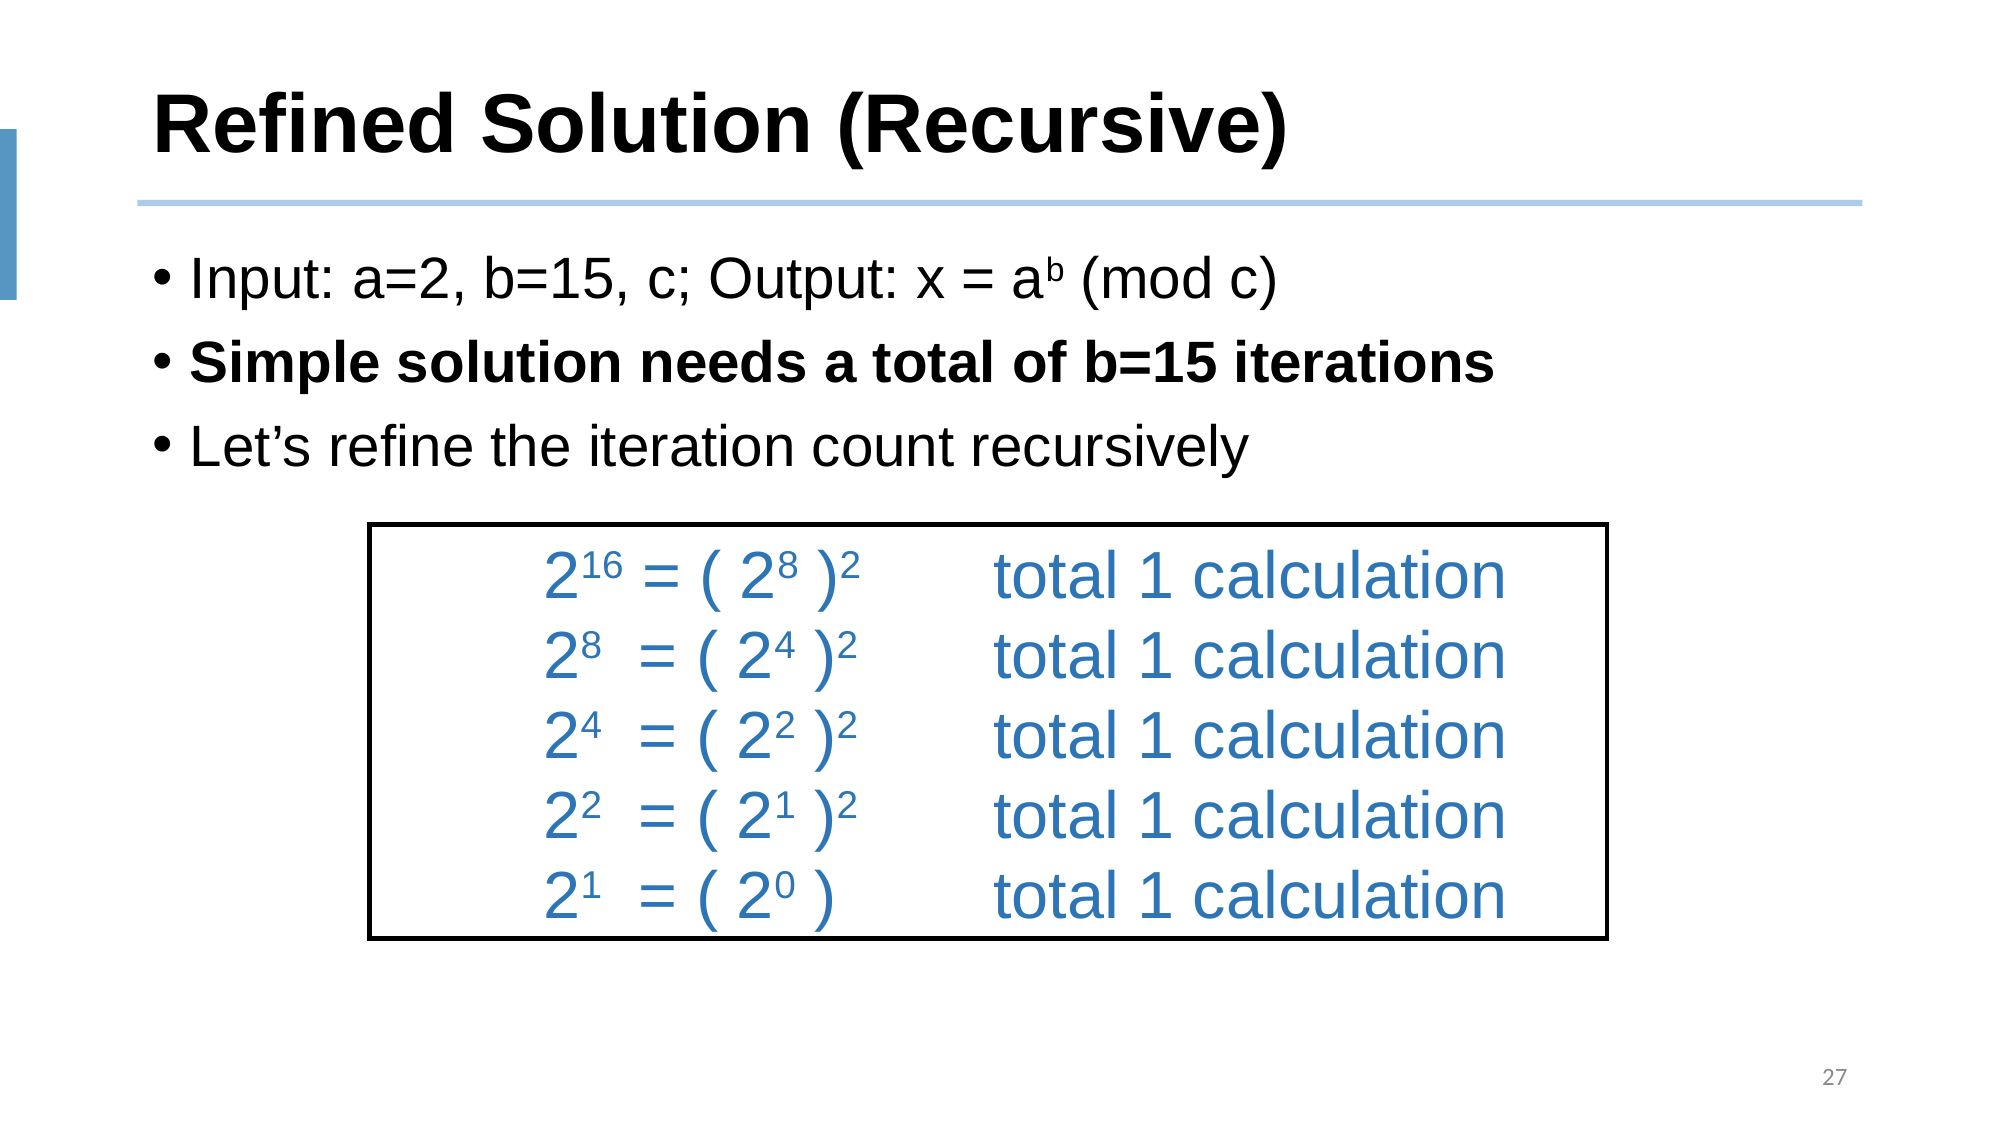

# Refined Solution (Recursive)
Input: a=2, b=15, c; Output: x = ab (mod c)
Simple solution needs a total of b=15 iterations
Let’s refine the iteration count recursively
216 = ( 28 )2	total 1 calculation
28  = ( 24 )2 	total 1 calculation
24  = ( 22 )2 	total 1 calculation
22  = ( 21 )2 	total 1 calculation
21  = ( 20 ) 	total 1 calculation
27